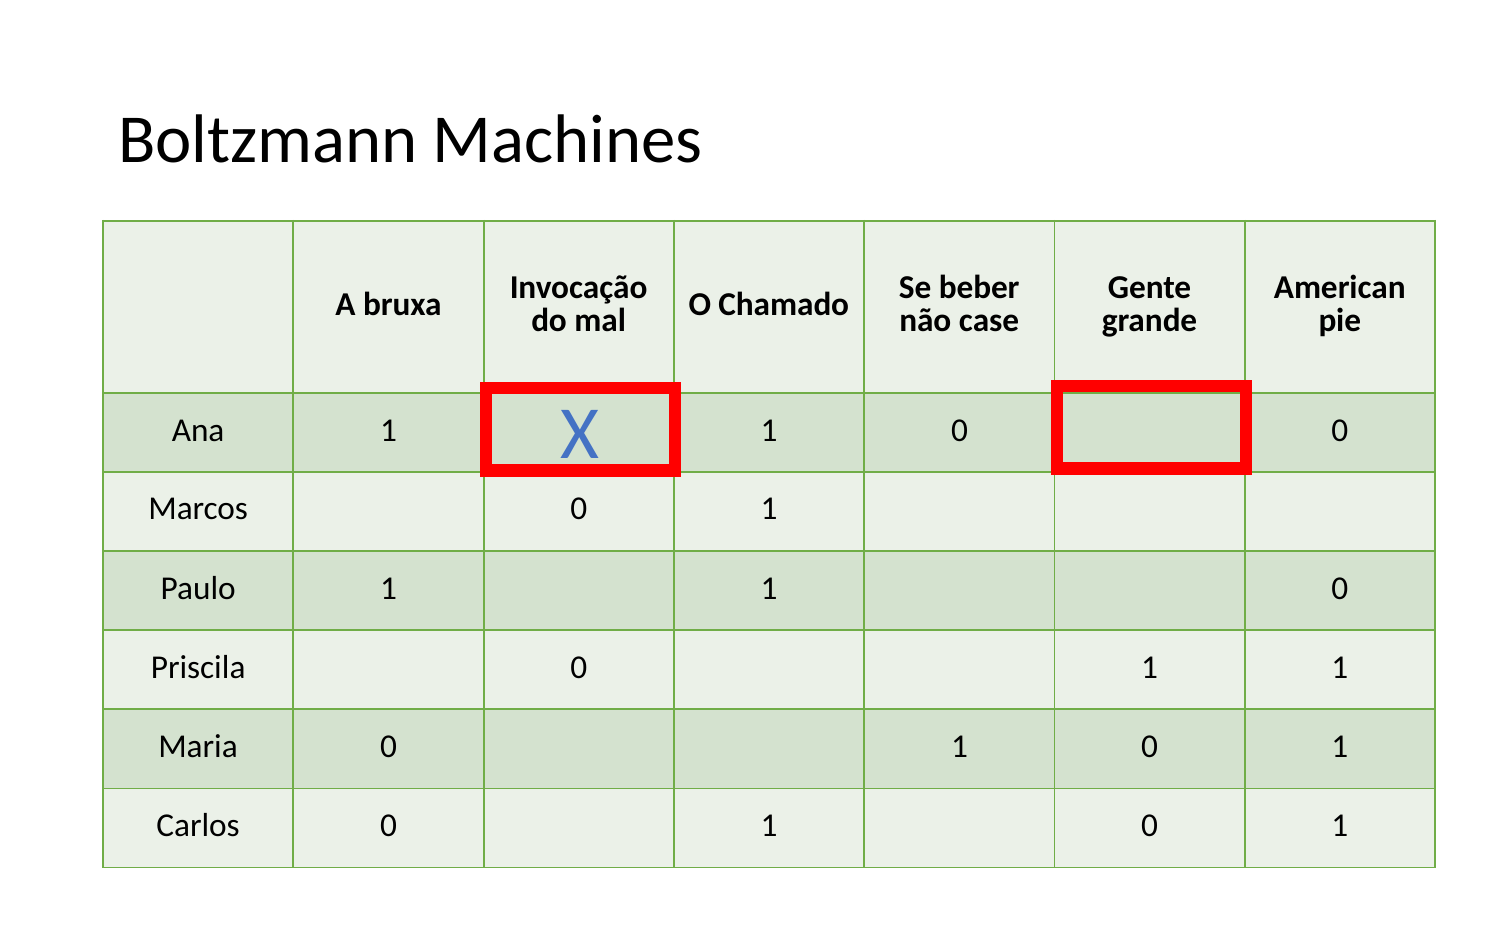

# Boltzmann Machines
|  | A bruxa | Invocação do mal | O Chamado | Se beber não case | Gente grande | American pie |
| --- | --- | --- | --- | --- | --- | --- |
| Ana | 1 |  | 1 | 0 |  | 0 |
| Marcos |  | 0 | 1 |  |  |  |
| Paulo | 1 |  | 1 |  |  | 0 |
| Priscila |  | 0 |  |  | 1 | 1 |
| Maria | 0 |  |  | 1 | 0 | 1 |
| Carlos | 0 |  | 1 |  | 0 | 1 |
X